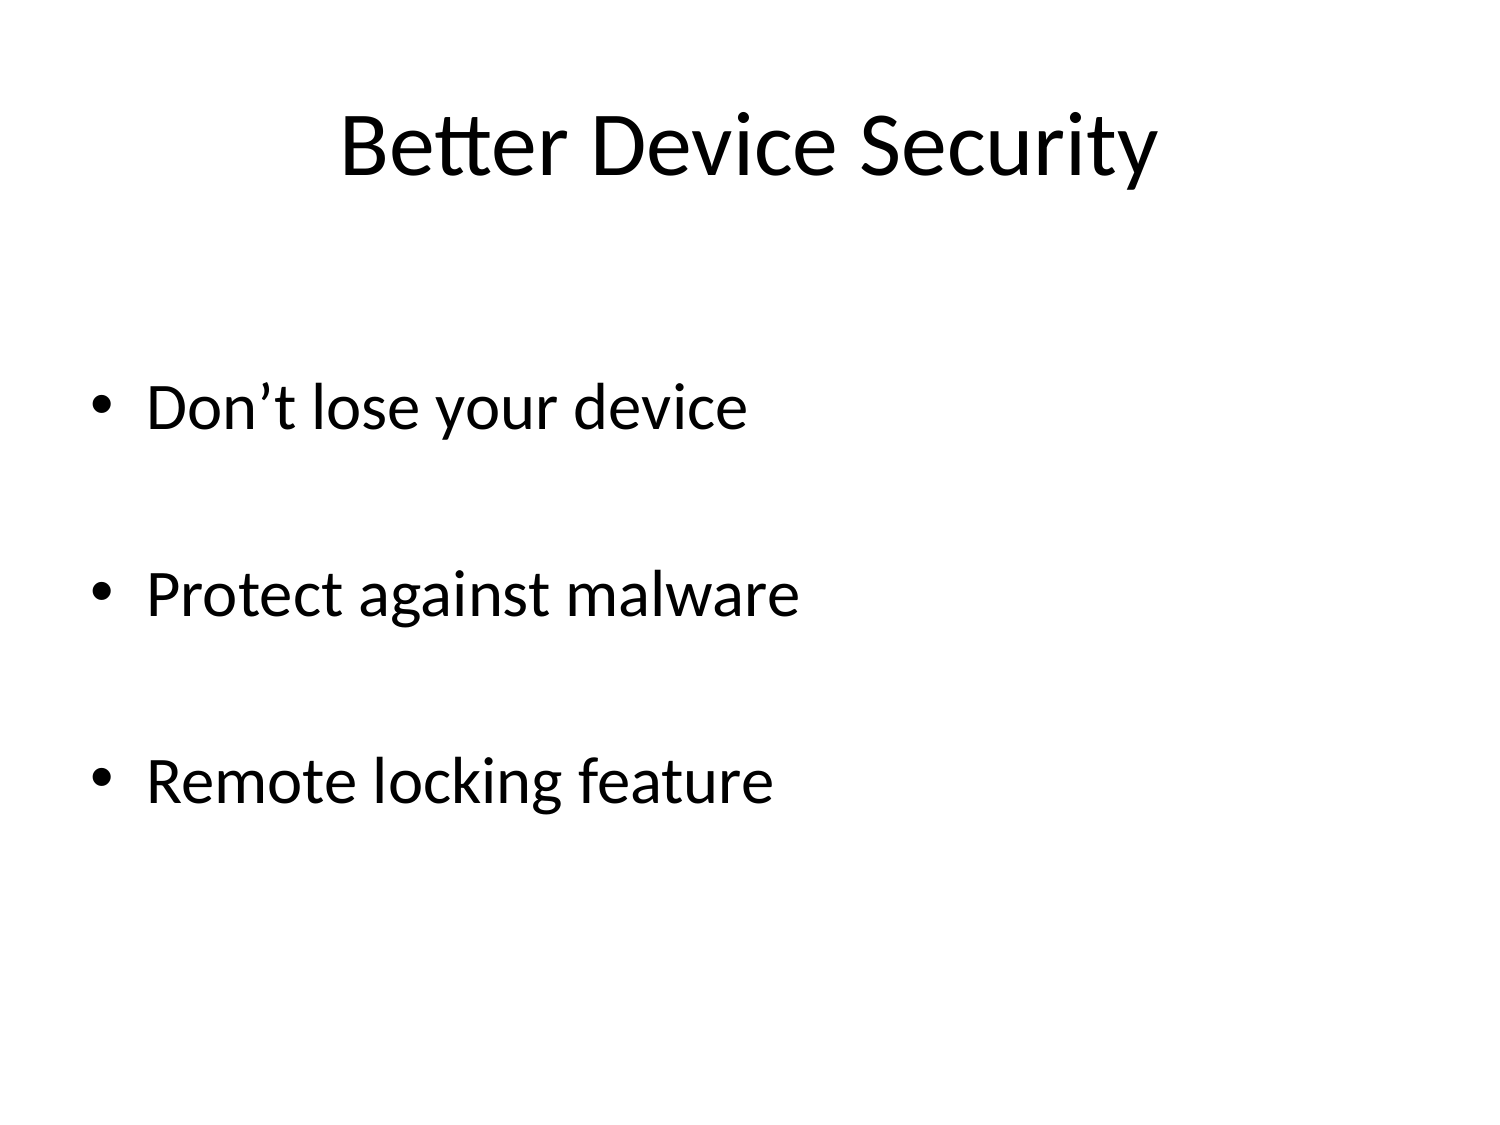

# Better Device Security

Don’t lose your device

Protect against malware

Remote locking feature